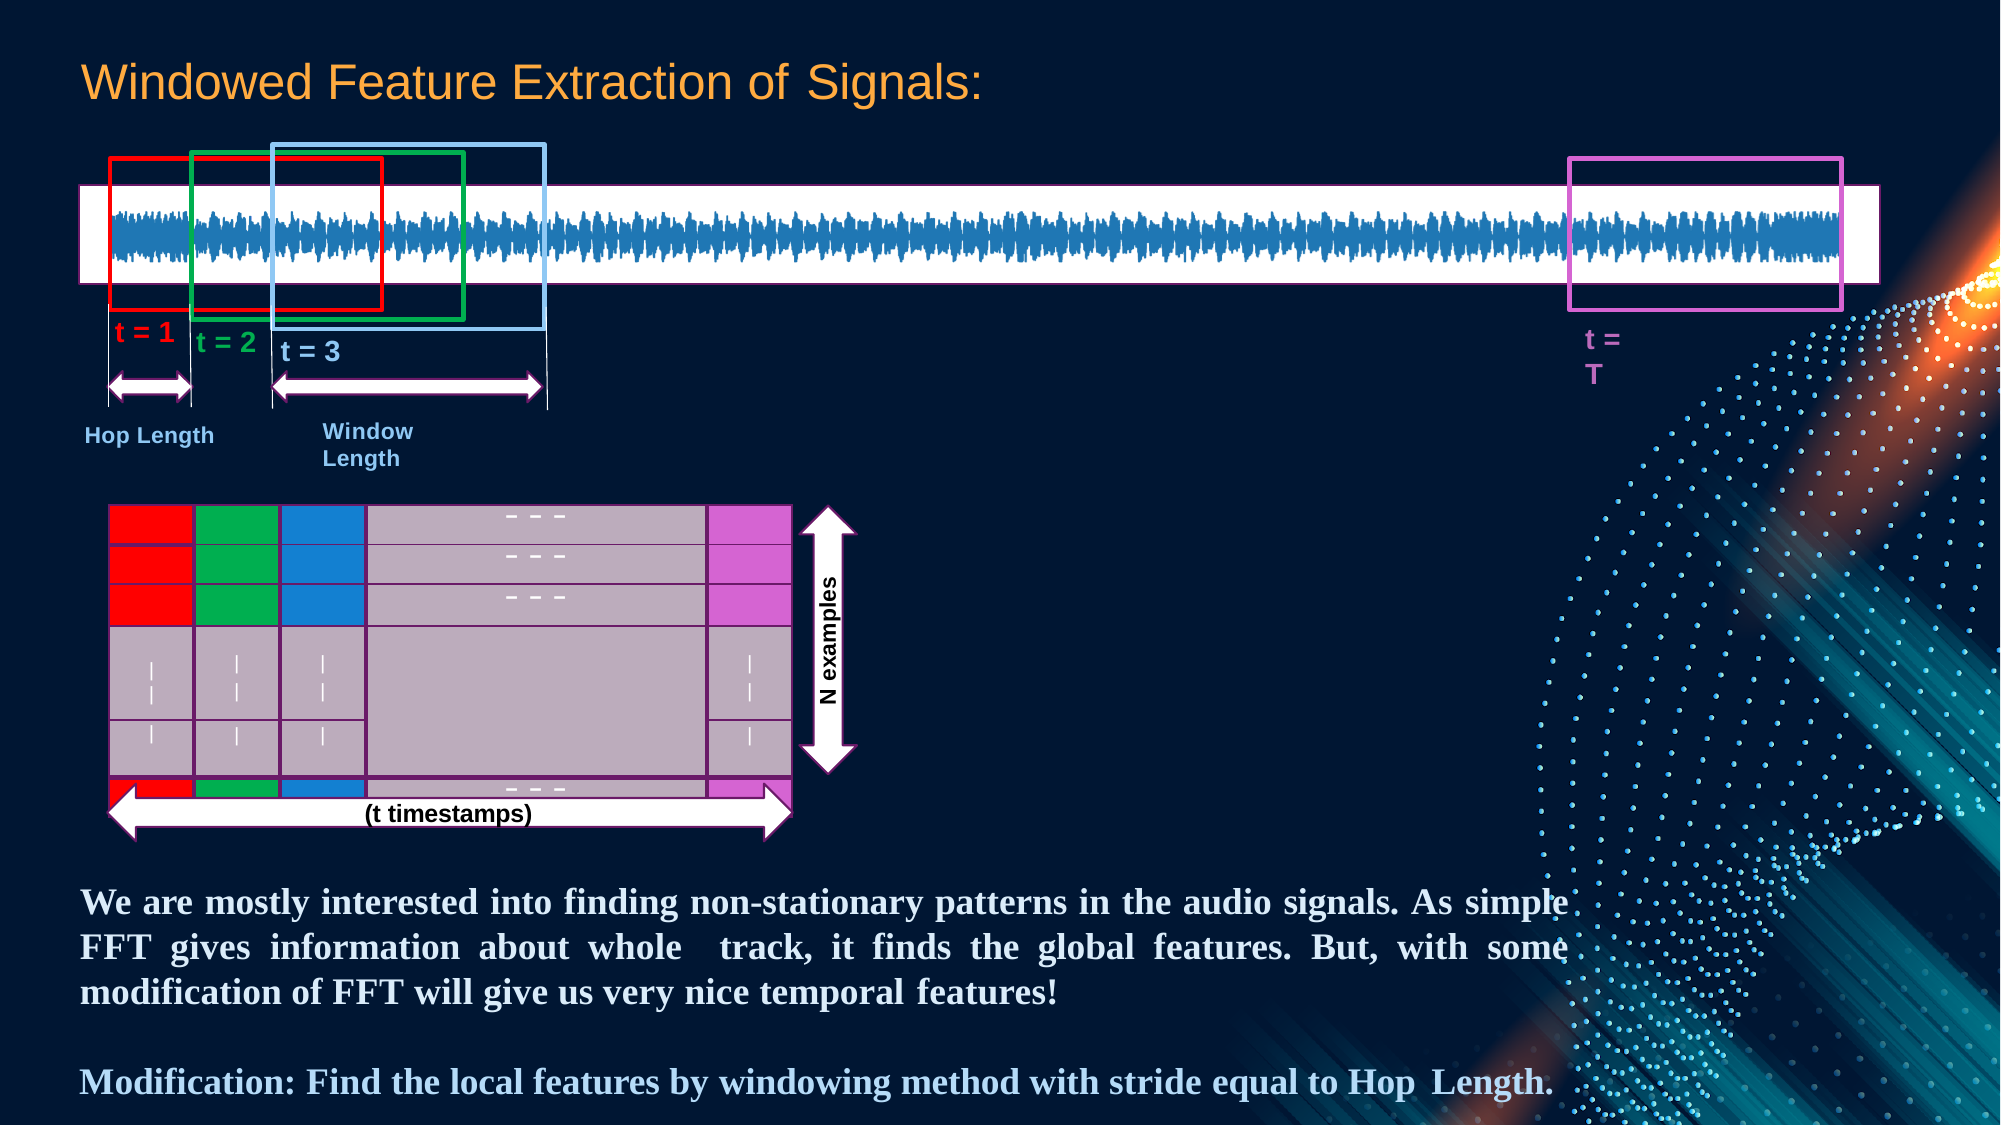

# Windowed Feature Extraction of Signals:

t = 1
t = T
t = 2
t = 3
Window Length
Hop Length

|  |  |  | - - - |  |
| --- | --- | --- | --- | --- |
|  |  |  | - - - |  |
|  |  |  | - - - |  |
| | | | | | | | | |  | | | |
| | | | | | |  | | |
|  |  |  | - - - |  |
N examples

(t timestamps)
We are mostly interested into finding non-stationary patterns in the audio signals. As simple FFT gives information about whole  track, it finds the global features. But, with some modification of FFT will give us very nice temporal features!

Modification: Find the local features by windowing method with stride equal to Hop Length.